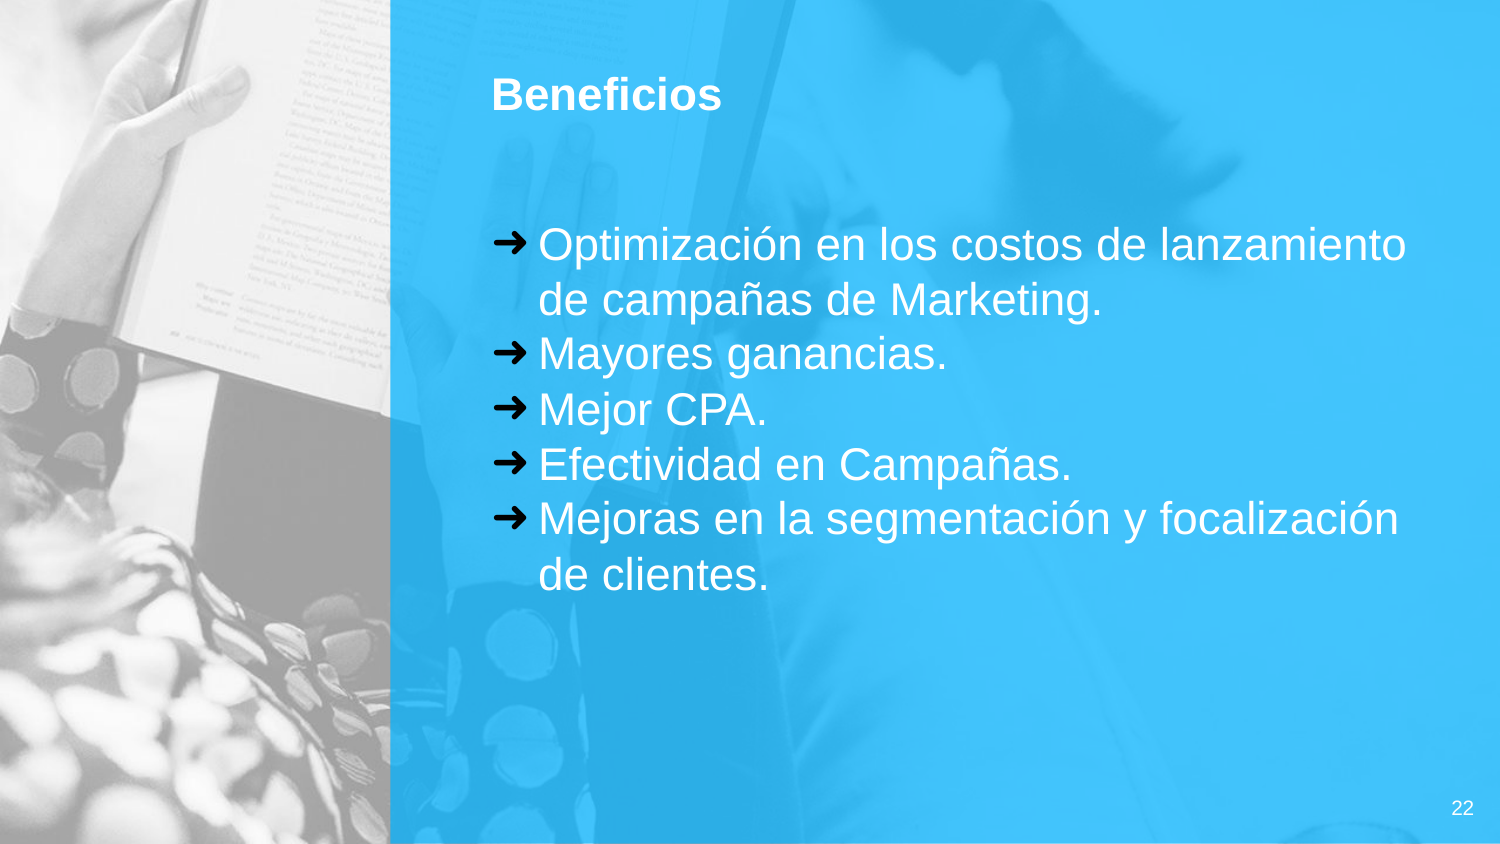

# Beneficios
Optimización en los costos de lanzamiento de campañas de Marketing.
Mayores ganancias.
Mejor CPA.
Efectividad en Campañas.
Mejoras en la segmentación y focalización de clientes.

22